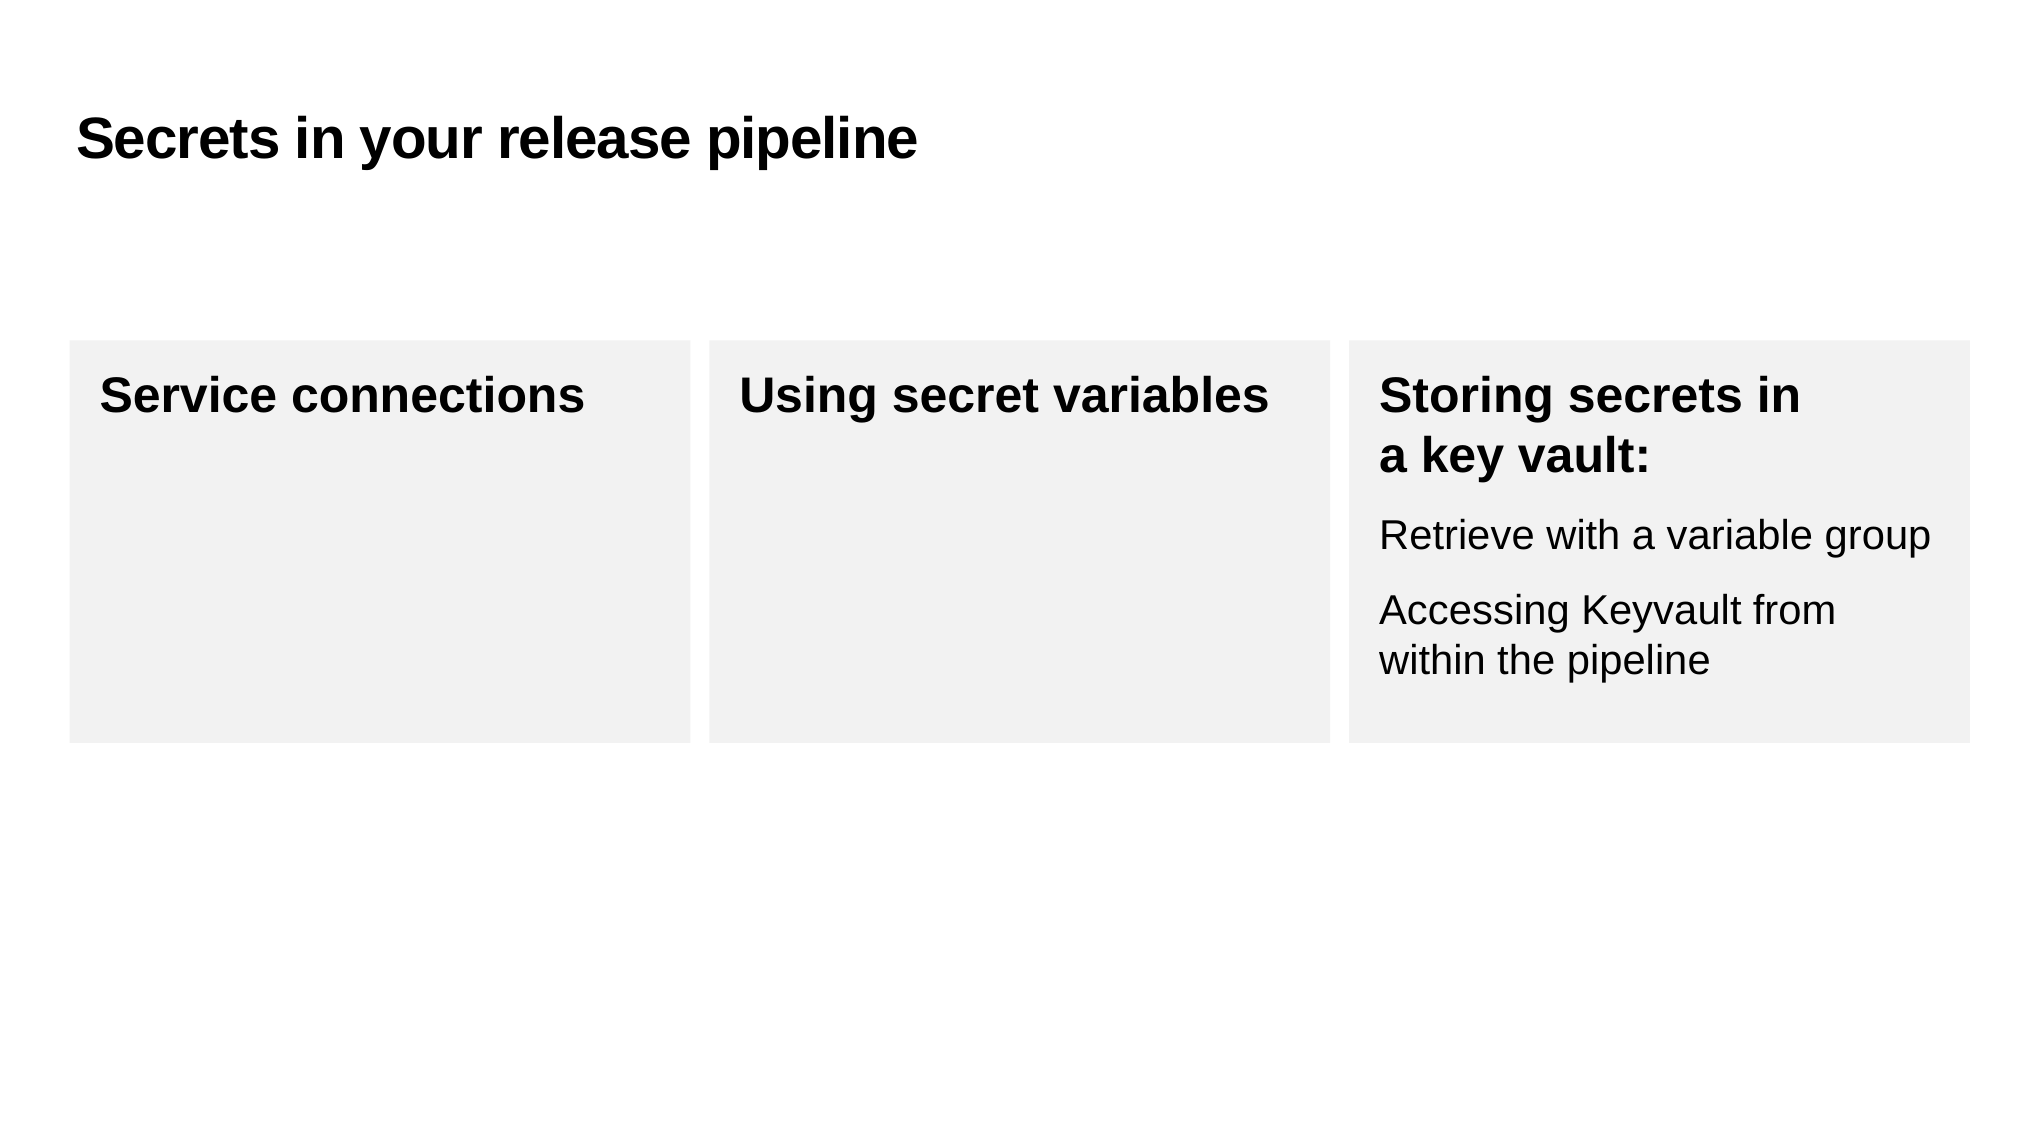

# Secrets in your release pipeline
Service connections
Using secret variables
Storing secrets in
a key vault:
Retrieve with a variable group
Accessing Keyvault from within the pipeline